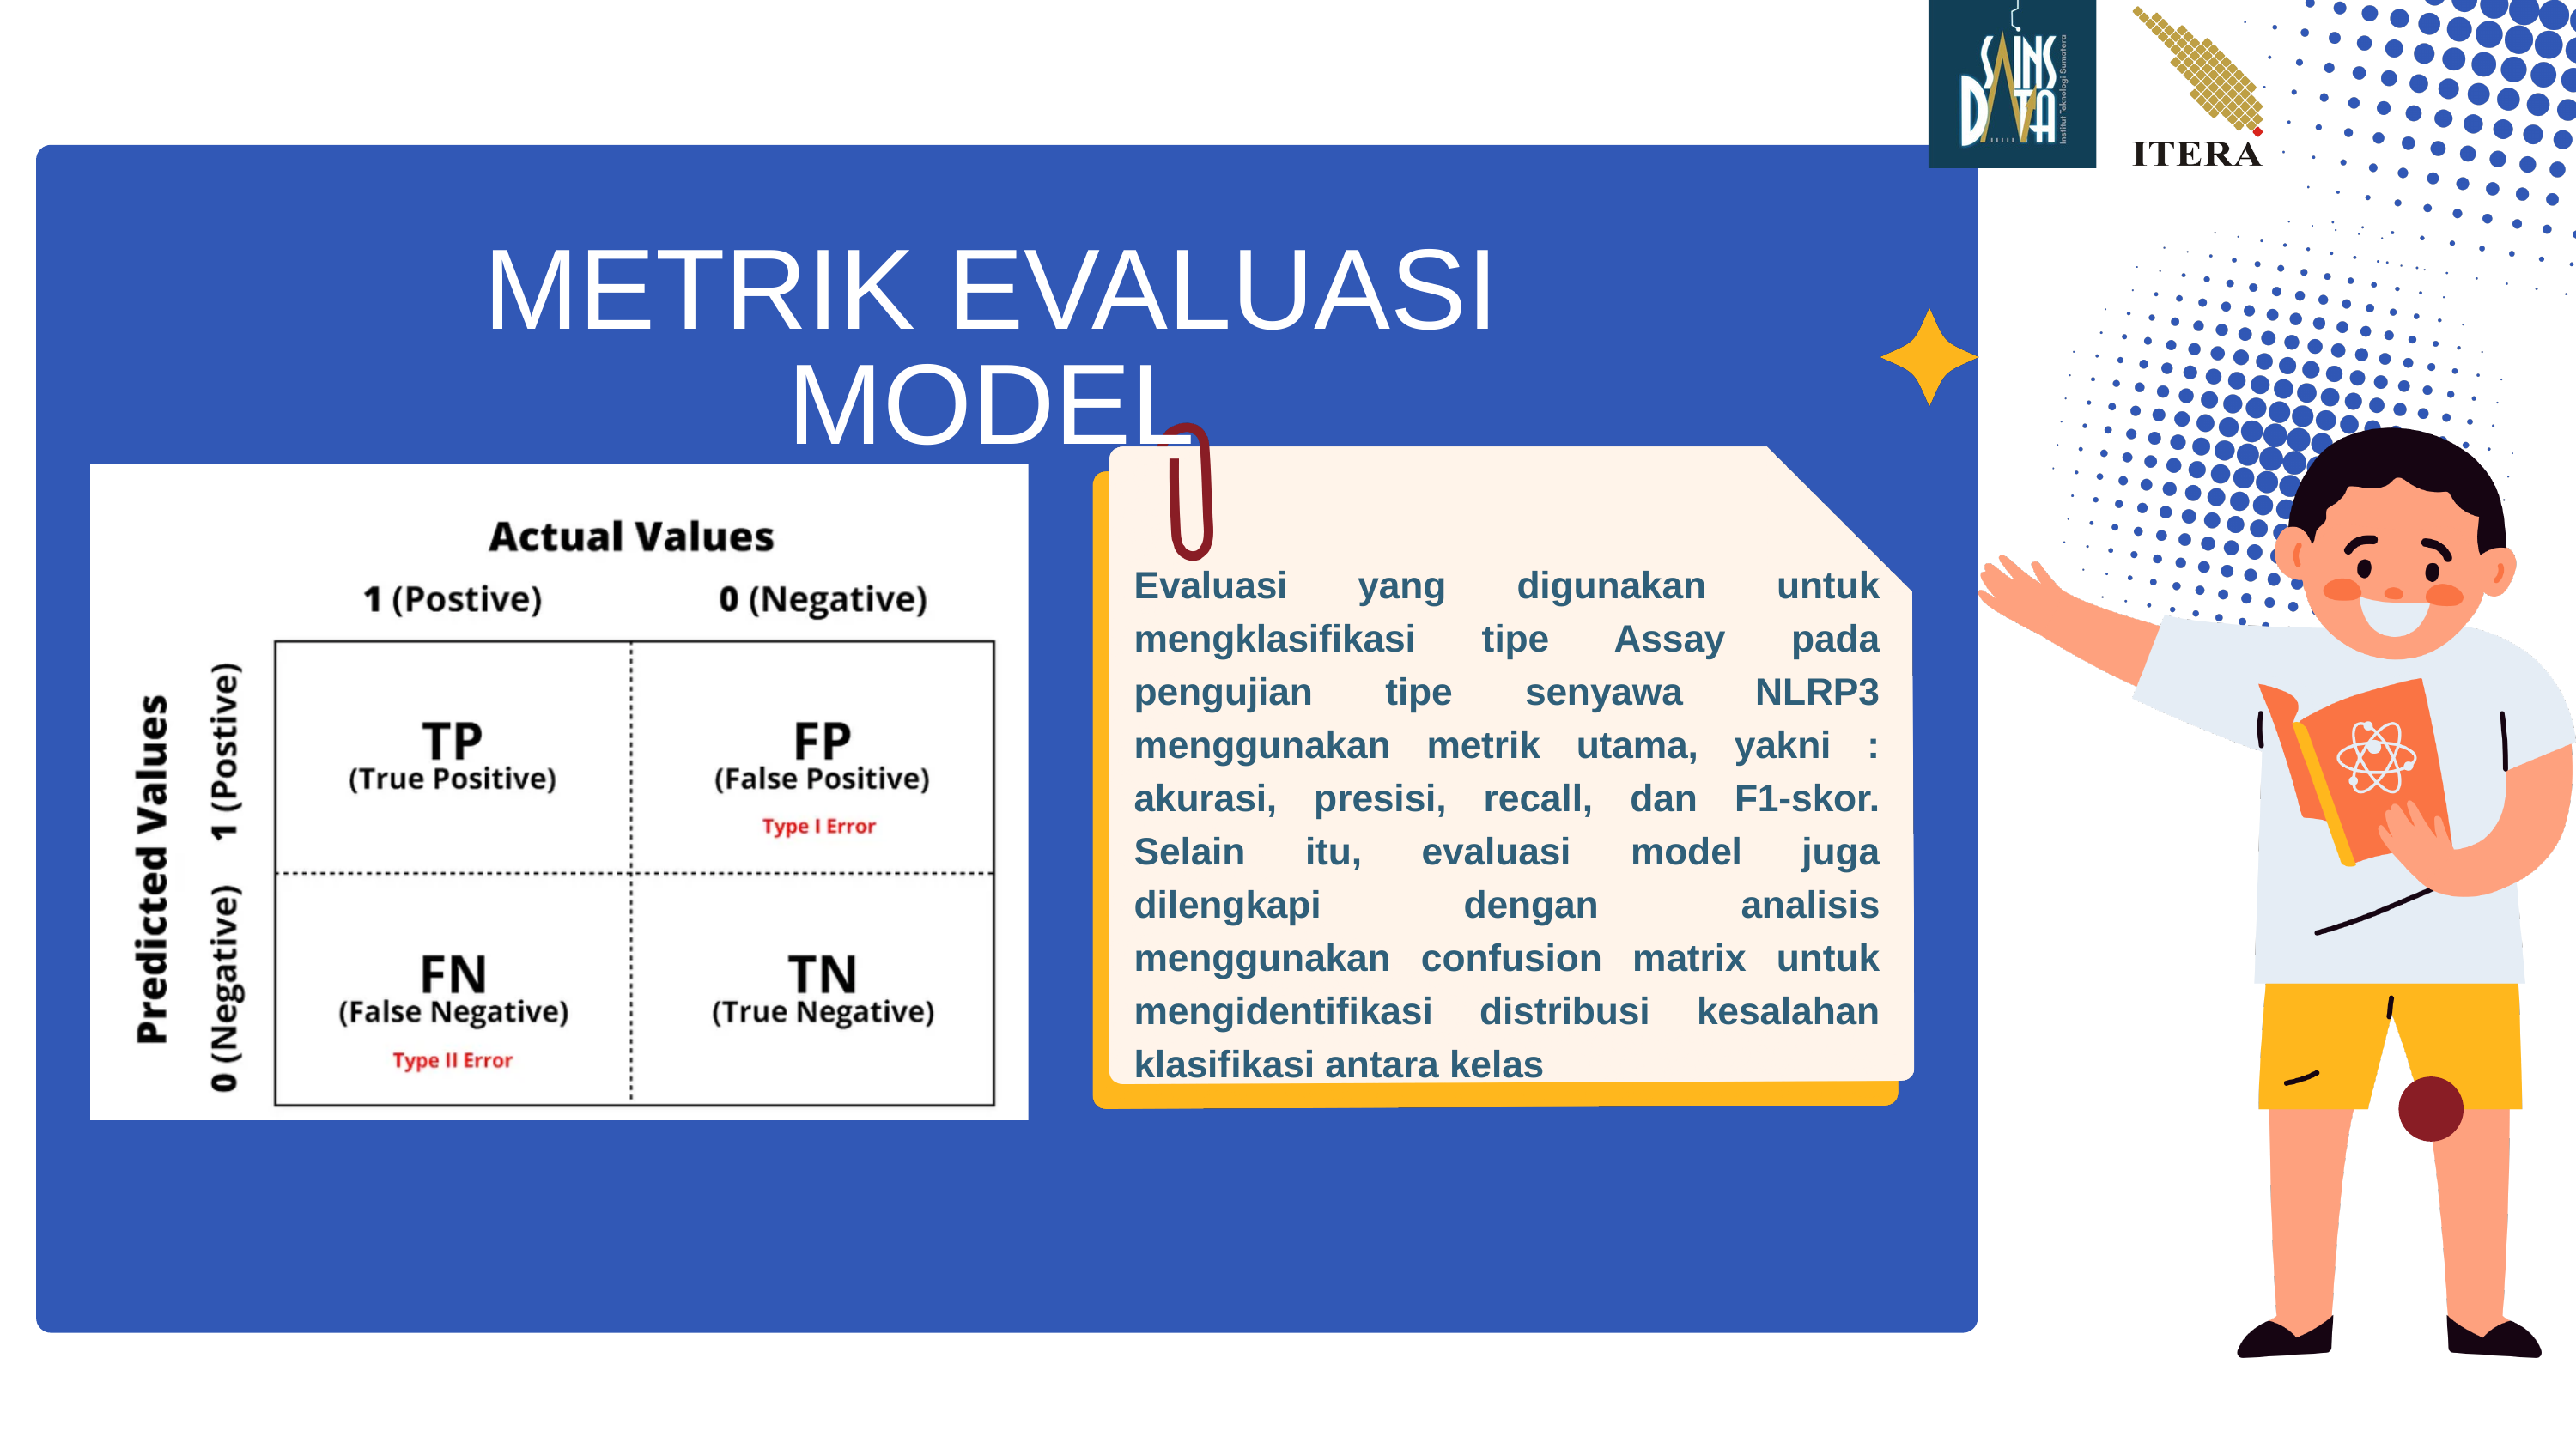

METRIK EVALUASI MODEL

Evaluasi yang digunakan untuk mengklasifikasi tipe Assay pada pengujian tipe senyawa NLRP3 menggunakan metrik utama, yakni : akurasi, presisi, recall, dan F1-skor. Selain itu, evaluasi model juga dilengkapi dengan analisis menggunakan confusion matrix untuk mengidentifikasi distribusi kesalahan klasifikasi antara kelas